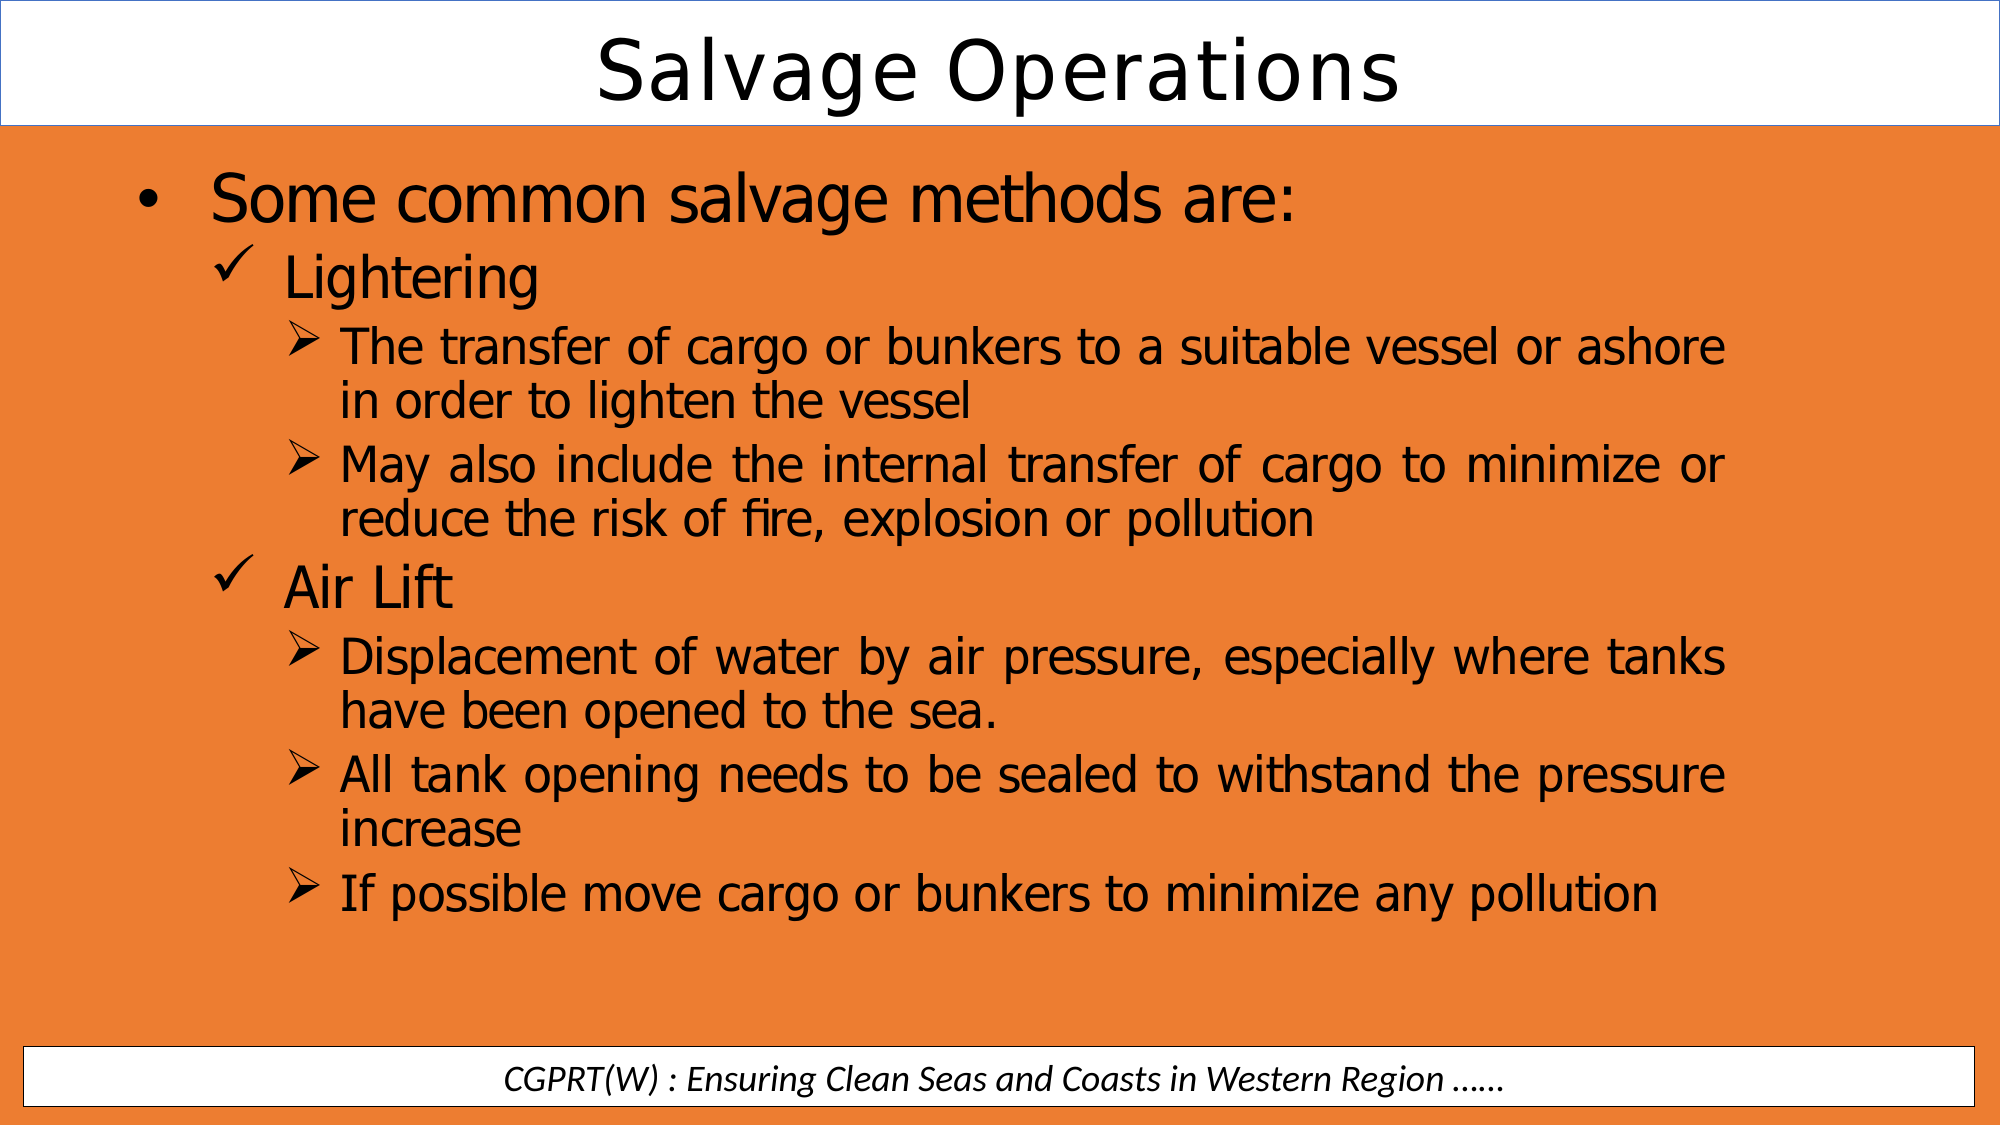

Salvage Operations
Some common salvage methods are:
Lightering
The transfer of cargo or bunkers to a suitable vessel or ashore in order to lighten the vessel
May also include the internal transfer of cargo to minimize or reduce the risk of fire, explosion or pollution
Air Lift
Displacement of water by air pressure, especially where tanks have been opened to the sea.
All tank opening needs to be sealed to withstand the pressure increase
If possible move cargo or bunkers to minimize any pollution
 CGPRT(W) : Ensuring Clean Seas and Coasts in Western Region ……